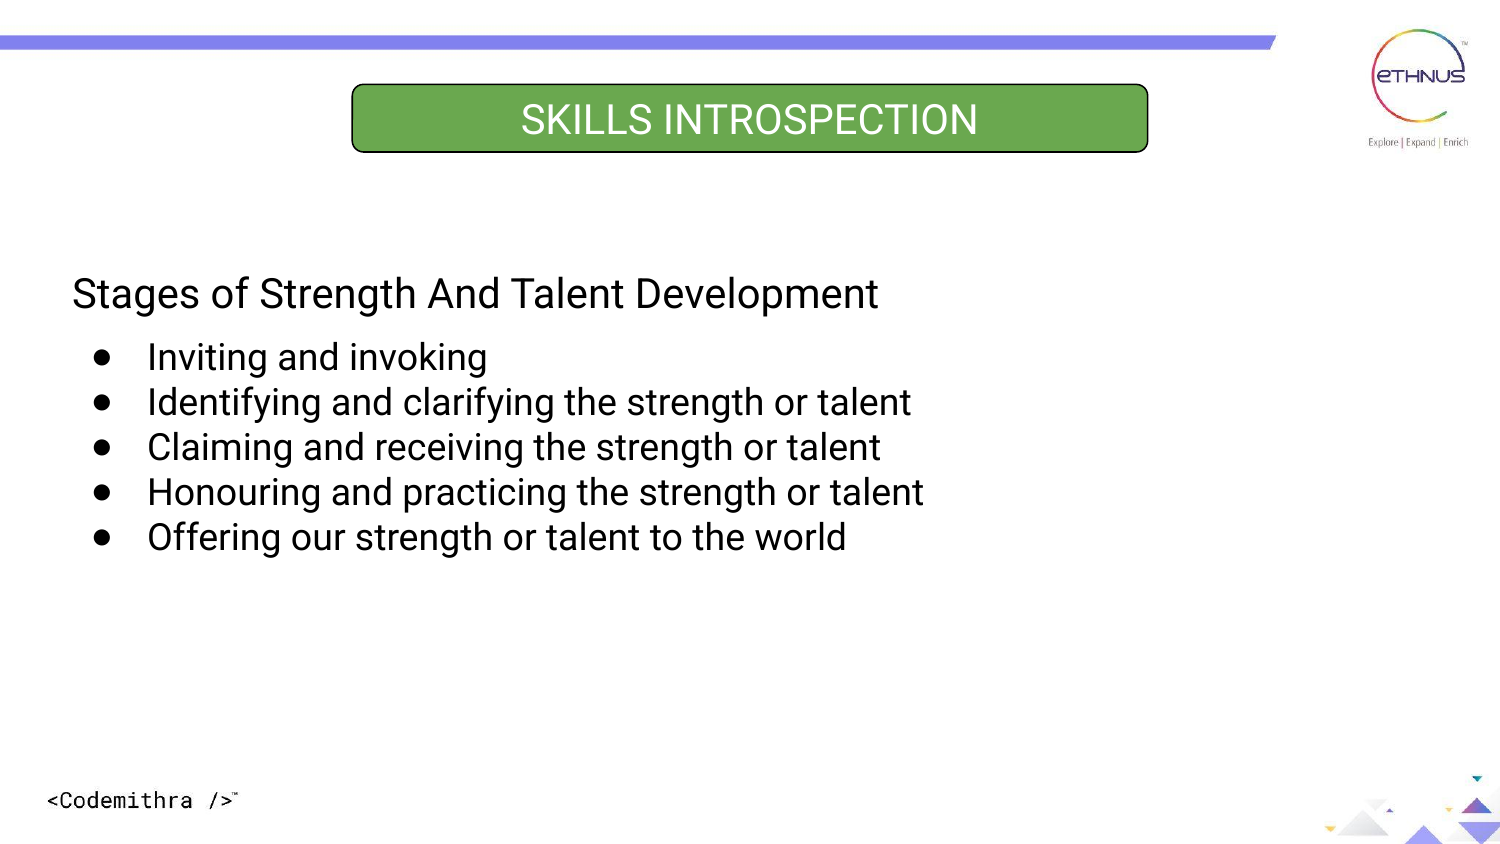

SKILLS INTROSPECTION
Stages of Strength And Talent Development
Inviting and invoking
Identifying and clarifying the strength or talent
Claiming and receiving the strength or talent
Honouring and practicing the strength or talent
Offering our strength or talent to the world